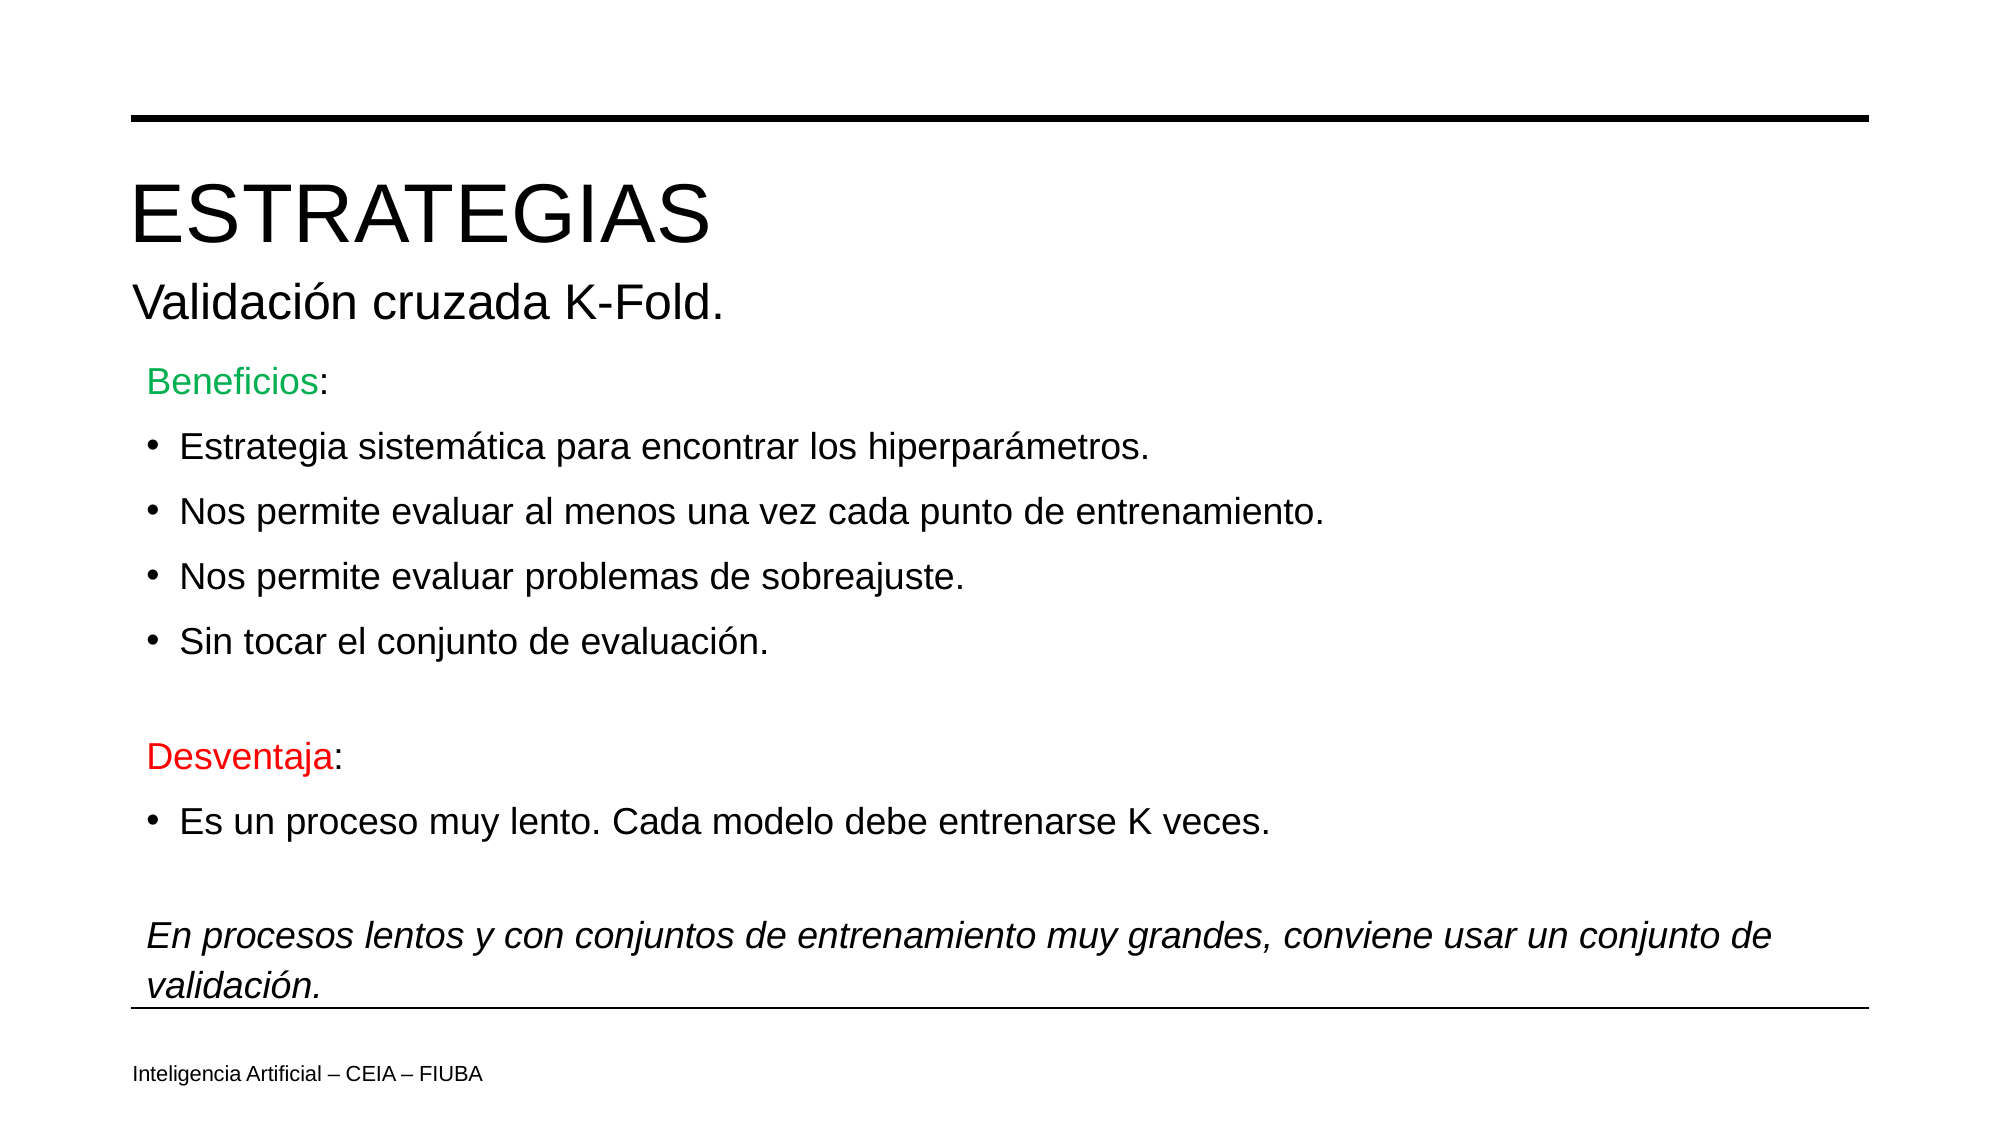

# Estrategias
Validación cruzada K-Fold.
Beneficios:
Estrategia sistemática para encontrar los hiperparámetros.
Nos permite evaluar al menos una vez cada punto de entrenamiento.
Nos permite evaluar problemas de sobreajuste.
Sin tocar el conjunto de evaluación.
Desventaja:
Es un proceso muy lento. Cada modelo debe entrenarse K veces.
En procesos lentos y con conjuntos de entrenamiento muy grandes, conviene usar un conjunto de validación.

Inteligencia Artificial – CEIA – FIUBA
Image by vectorjuice